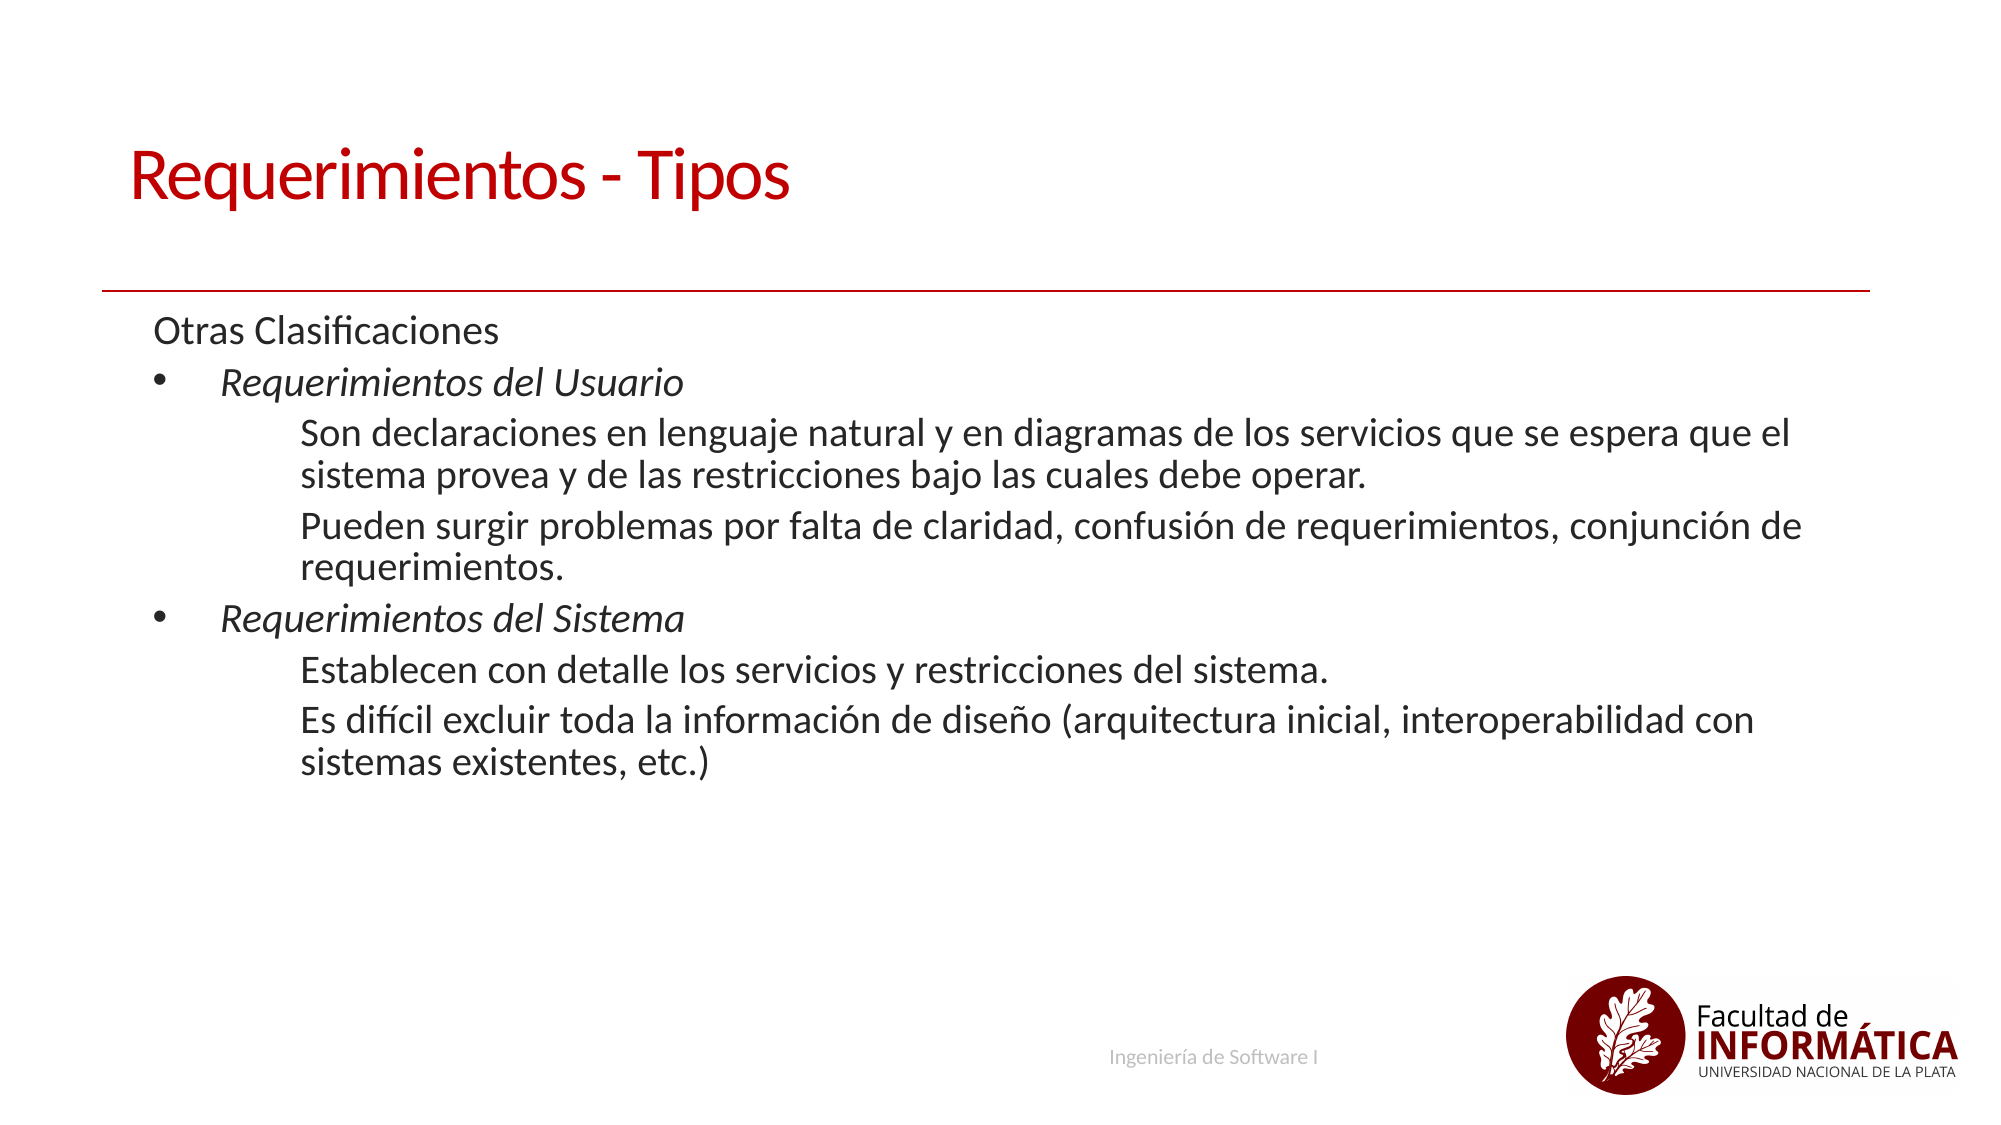

# Requerimientos - Tipos
Otras Clasificaciones
Requerimientos del Usuario
Son declaraciones en lenguaje natural y en diagramas de los servicios que se espera que el sistema provea y de las restricciones bajo las cuales debe operar.
Pueden surgir problemas por falta de claridad, confusión de requerimientos, conjunción de requerimientos.
Requerimientos del Sistema
Establecen con detalle los servicios y restricciones del sistema.
Es difícil excluir toda la información de diseño (arquitectura inicial, interoperabilidad con sistemas existentes, etc.)
34
Ingeniería de Software I